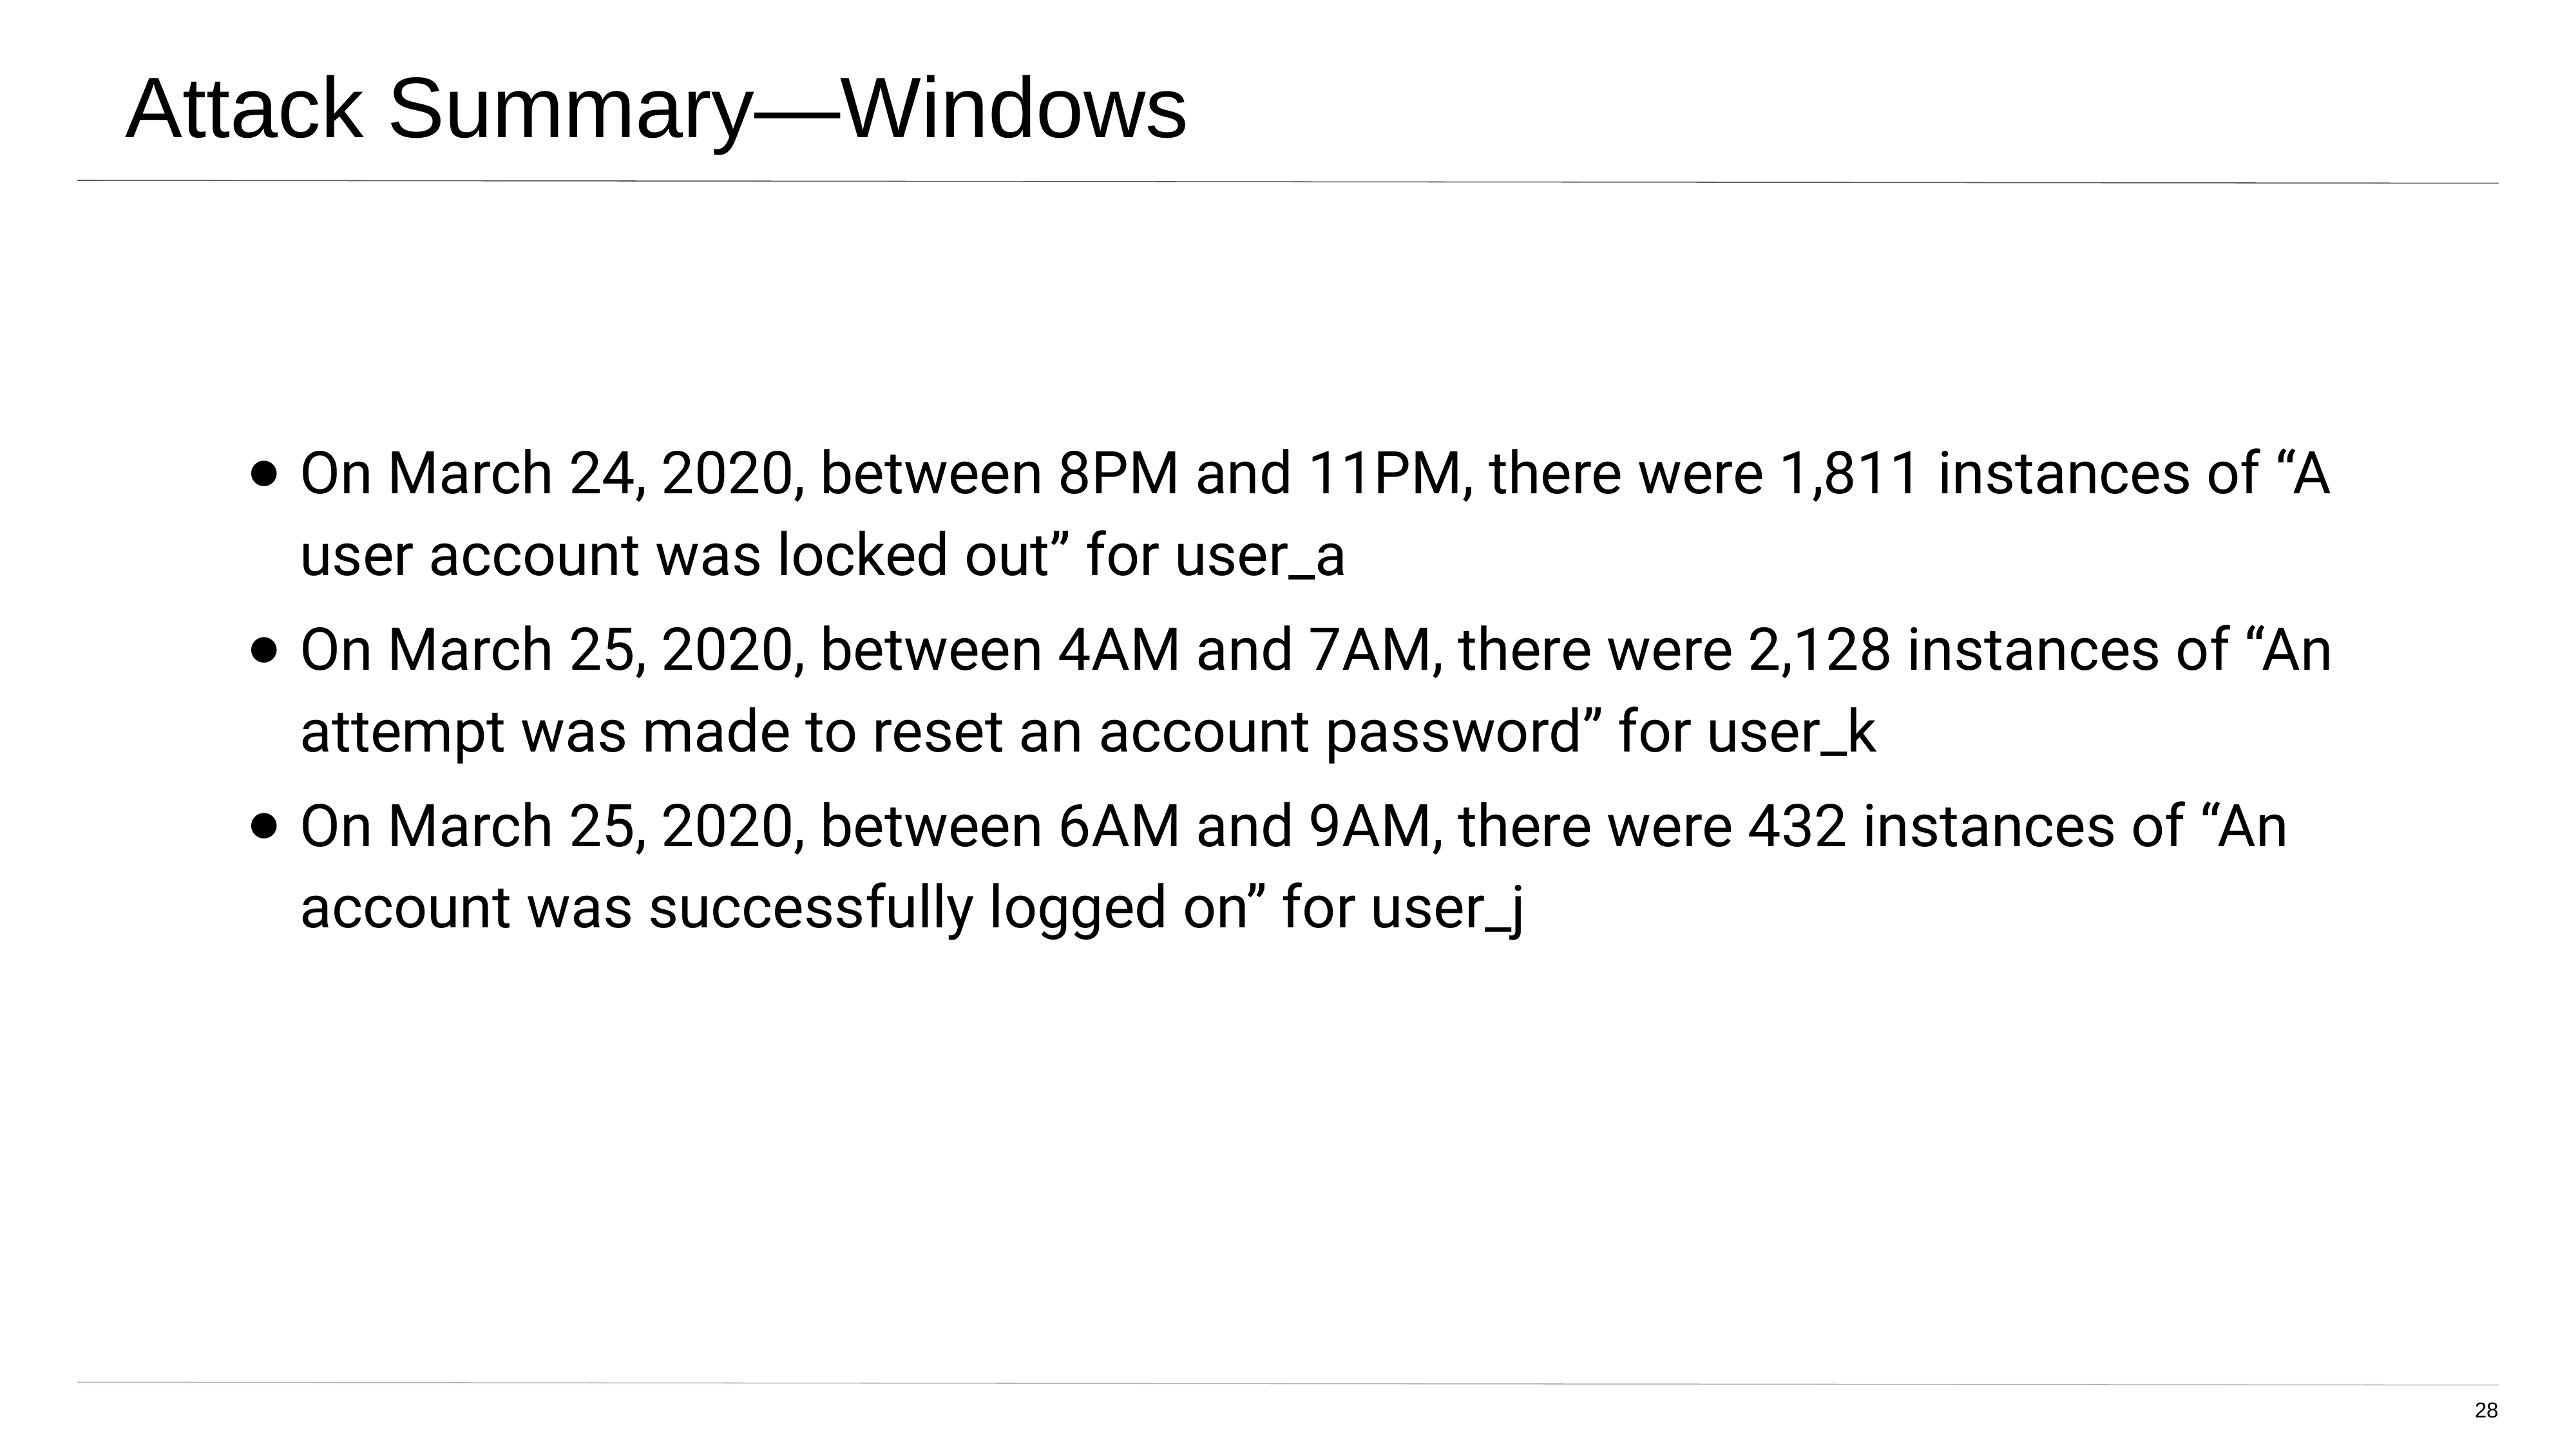

# Attack Summary—Windows

On March 24, 2020, between 8PM and 11PM, there were 1,811 instances of “A user account was locked out” for user_a
On March 25, 2020, between 4AM and 7AM, there were 2,128 instances of “An attempt was made to reset an account password” for user_k
On March 25, 2020, between 6AM and 9AM, there were 432 instances of “An account was successfully logged on” for user_j
28